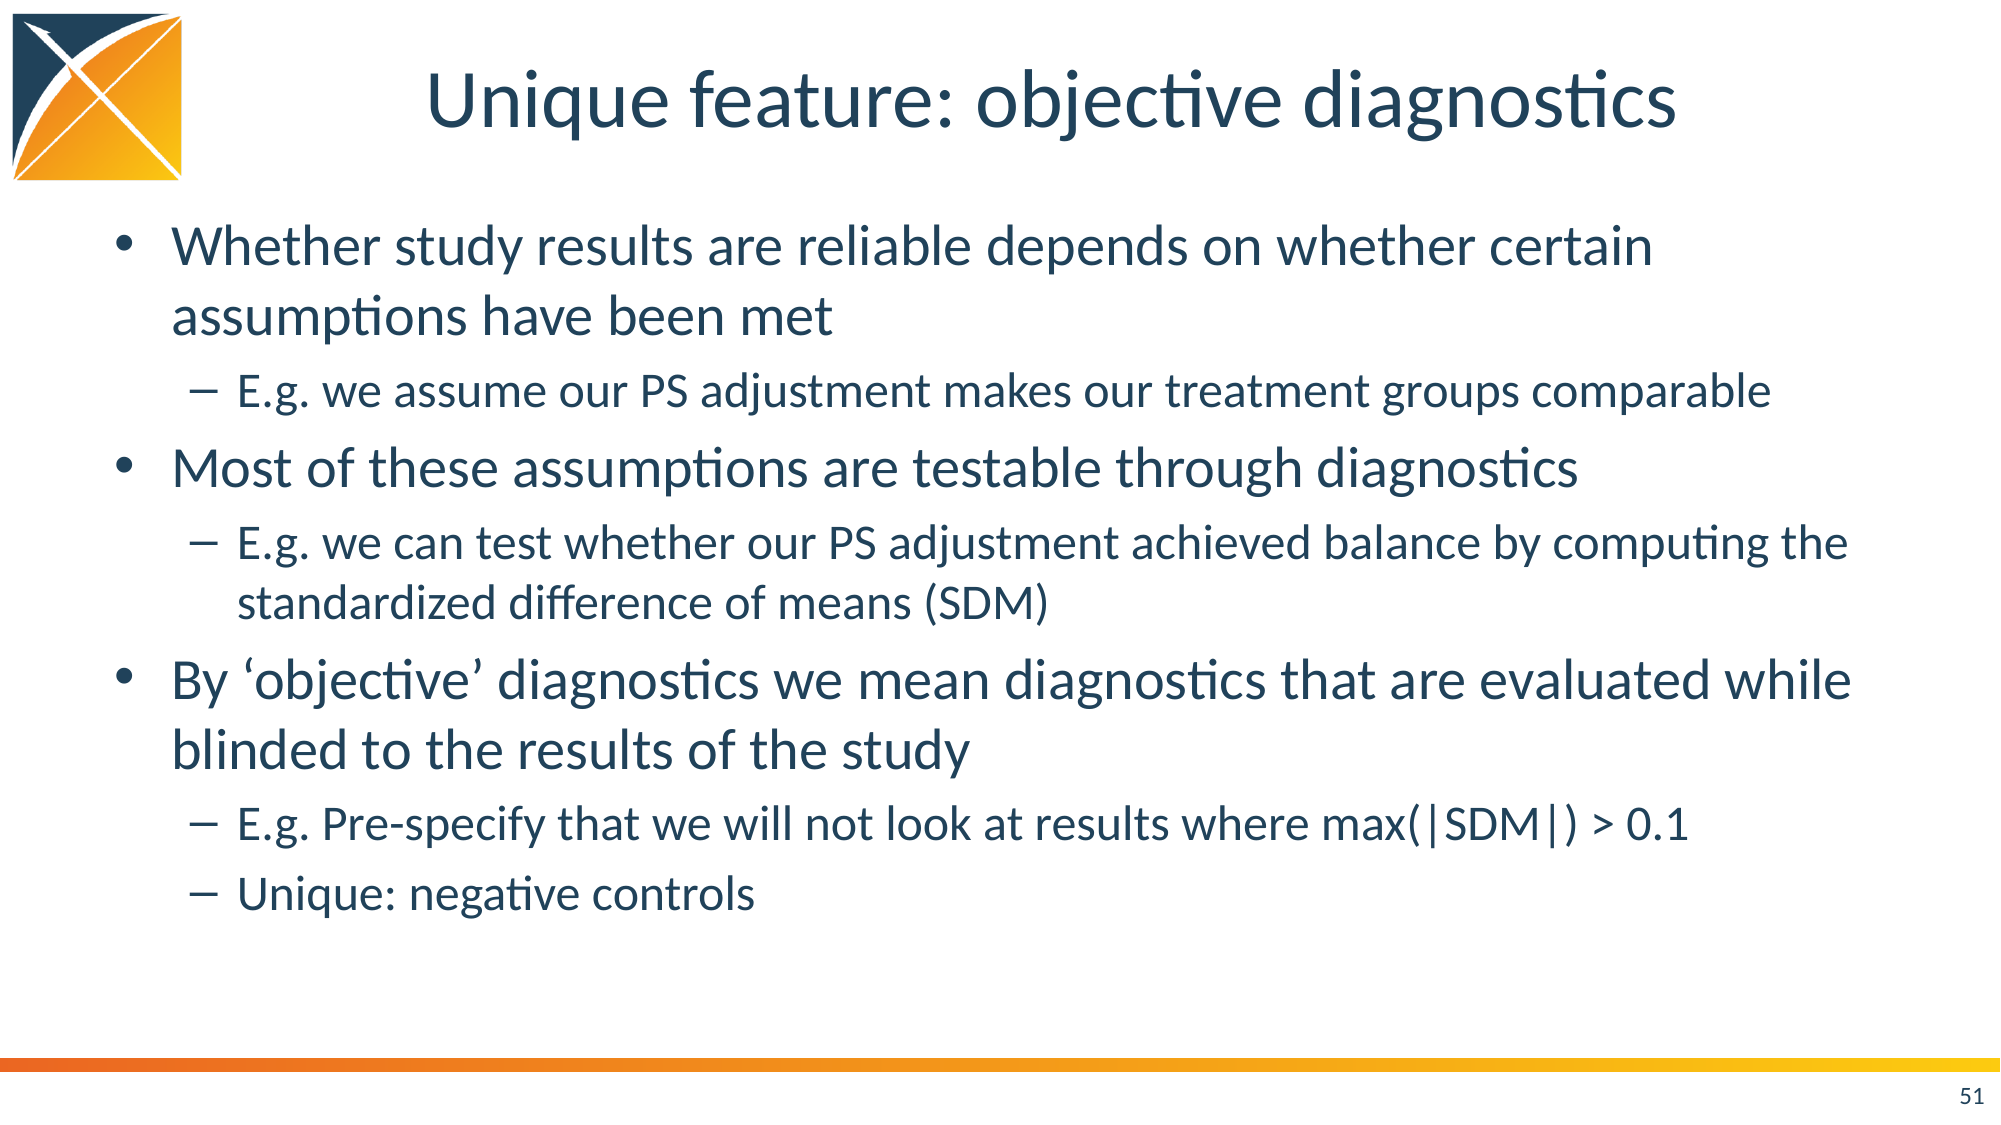

# Unique feature: objective diagnostics
Whether study results are reliable depends on whether certain assumptions have been met
E.g. we assume our PS adjustment makes our treatment groups comparable
Most of these assumptions are testable through diagnostics
E.g. we can test whether our PS adjustment achieved balance by computing the standardized difference of means (SDM)
By ‘objective’ diagnostics we mean diagnostics that are evaluated while blinded to the results of the study
E.g. Pre-specify that we will not look at results where max(|SDM|) > 0.1
Unique: negative controls

51